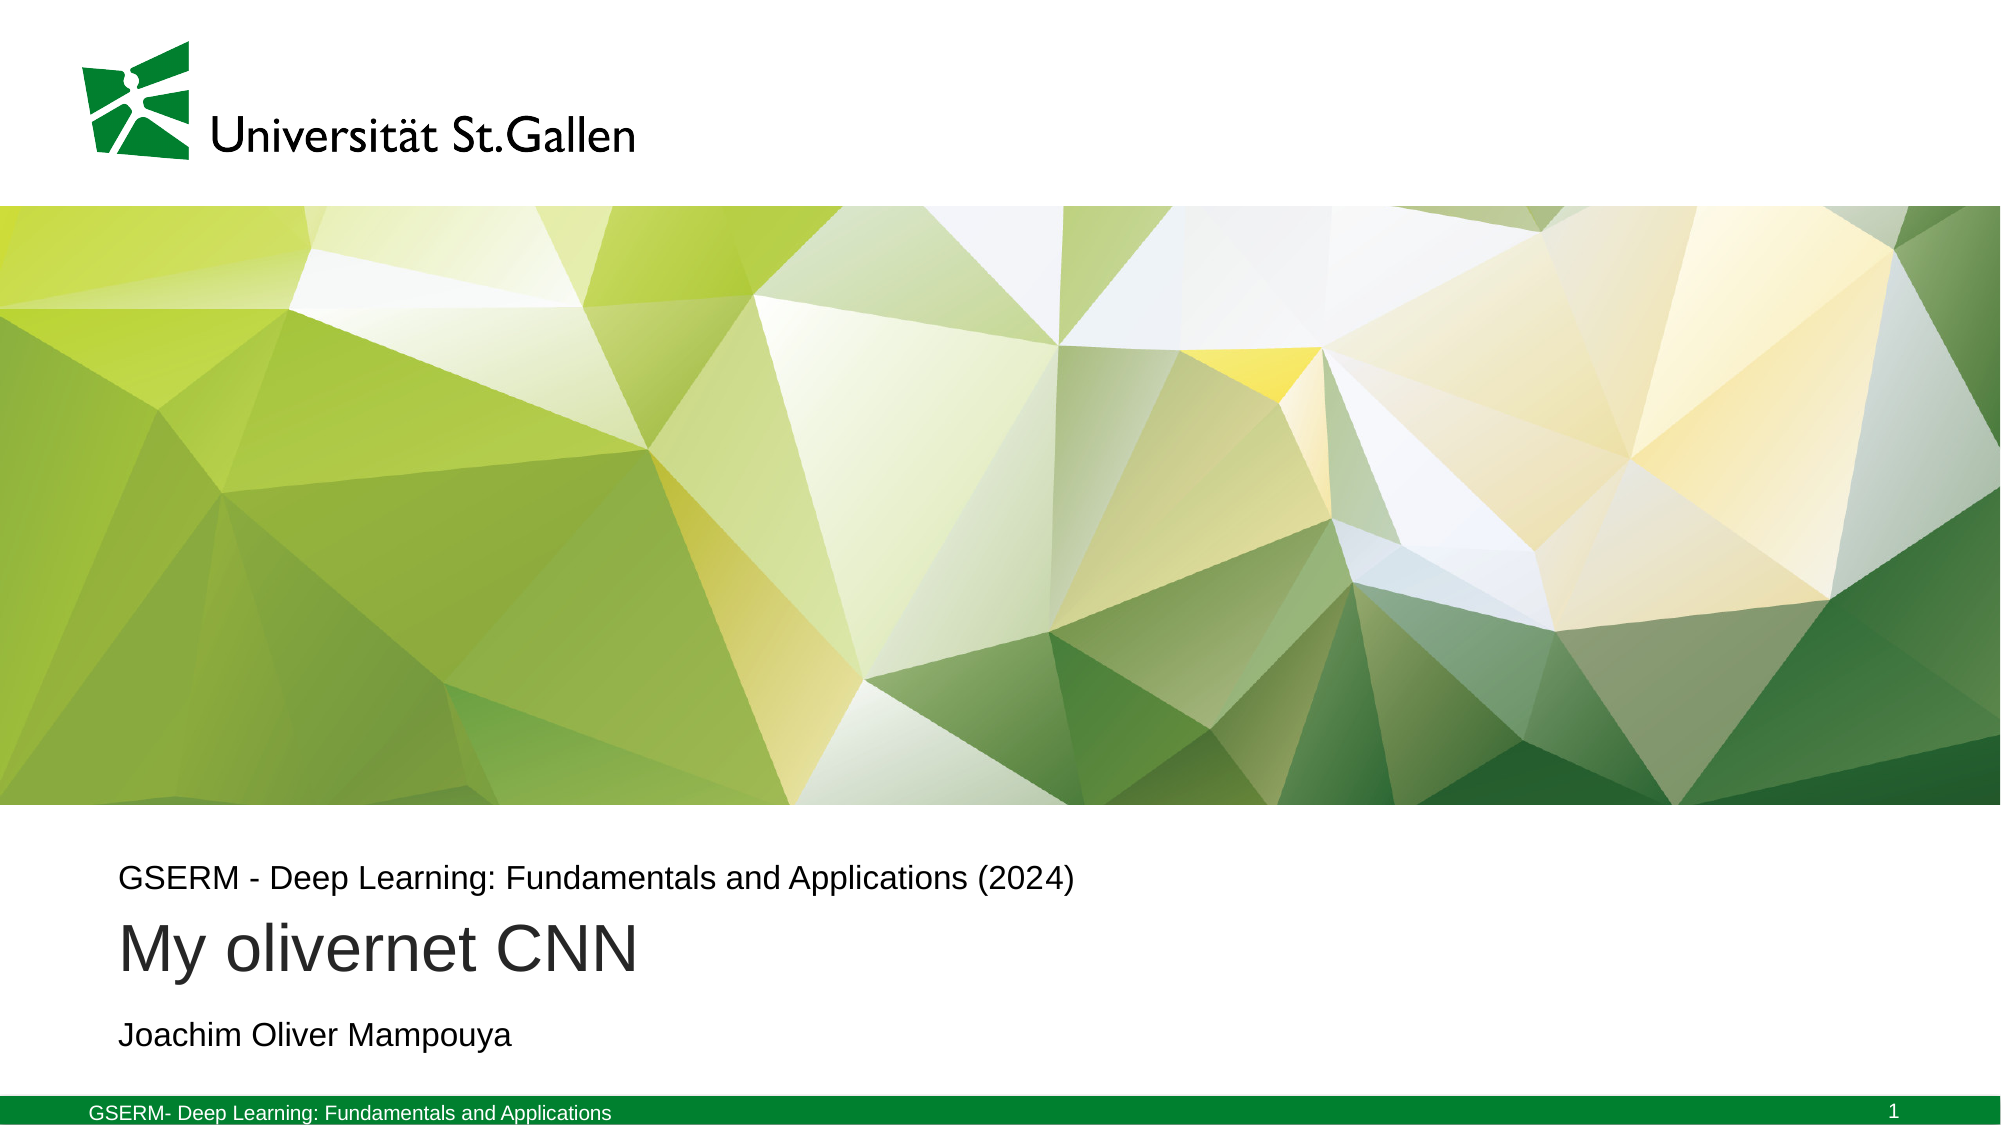

GSERM - Deep Learning: Fundamentals and Applications (2024)
# My olivernet CNN
Joachim Oliver Mampouya
1
GSERM- Deep Learning: Fundamentals and Applications